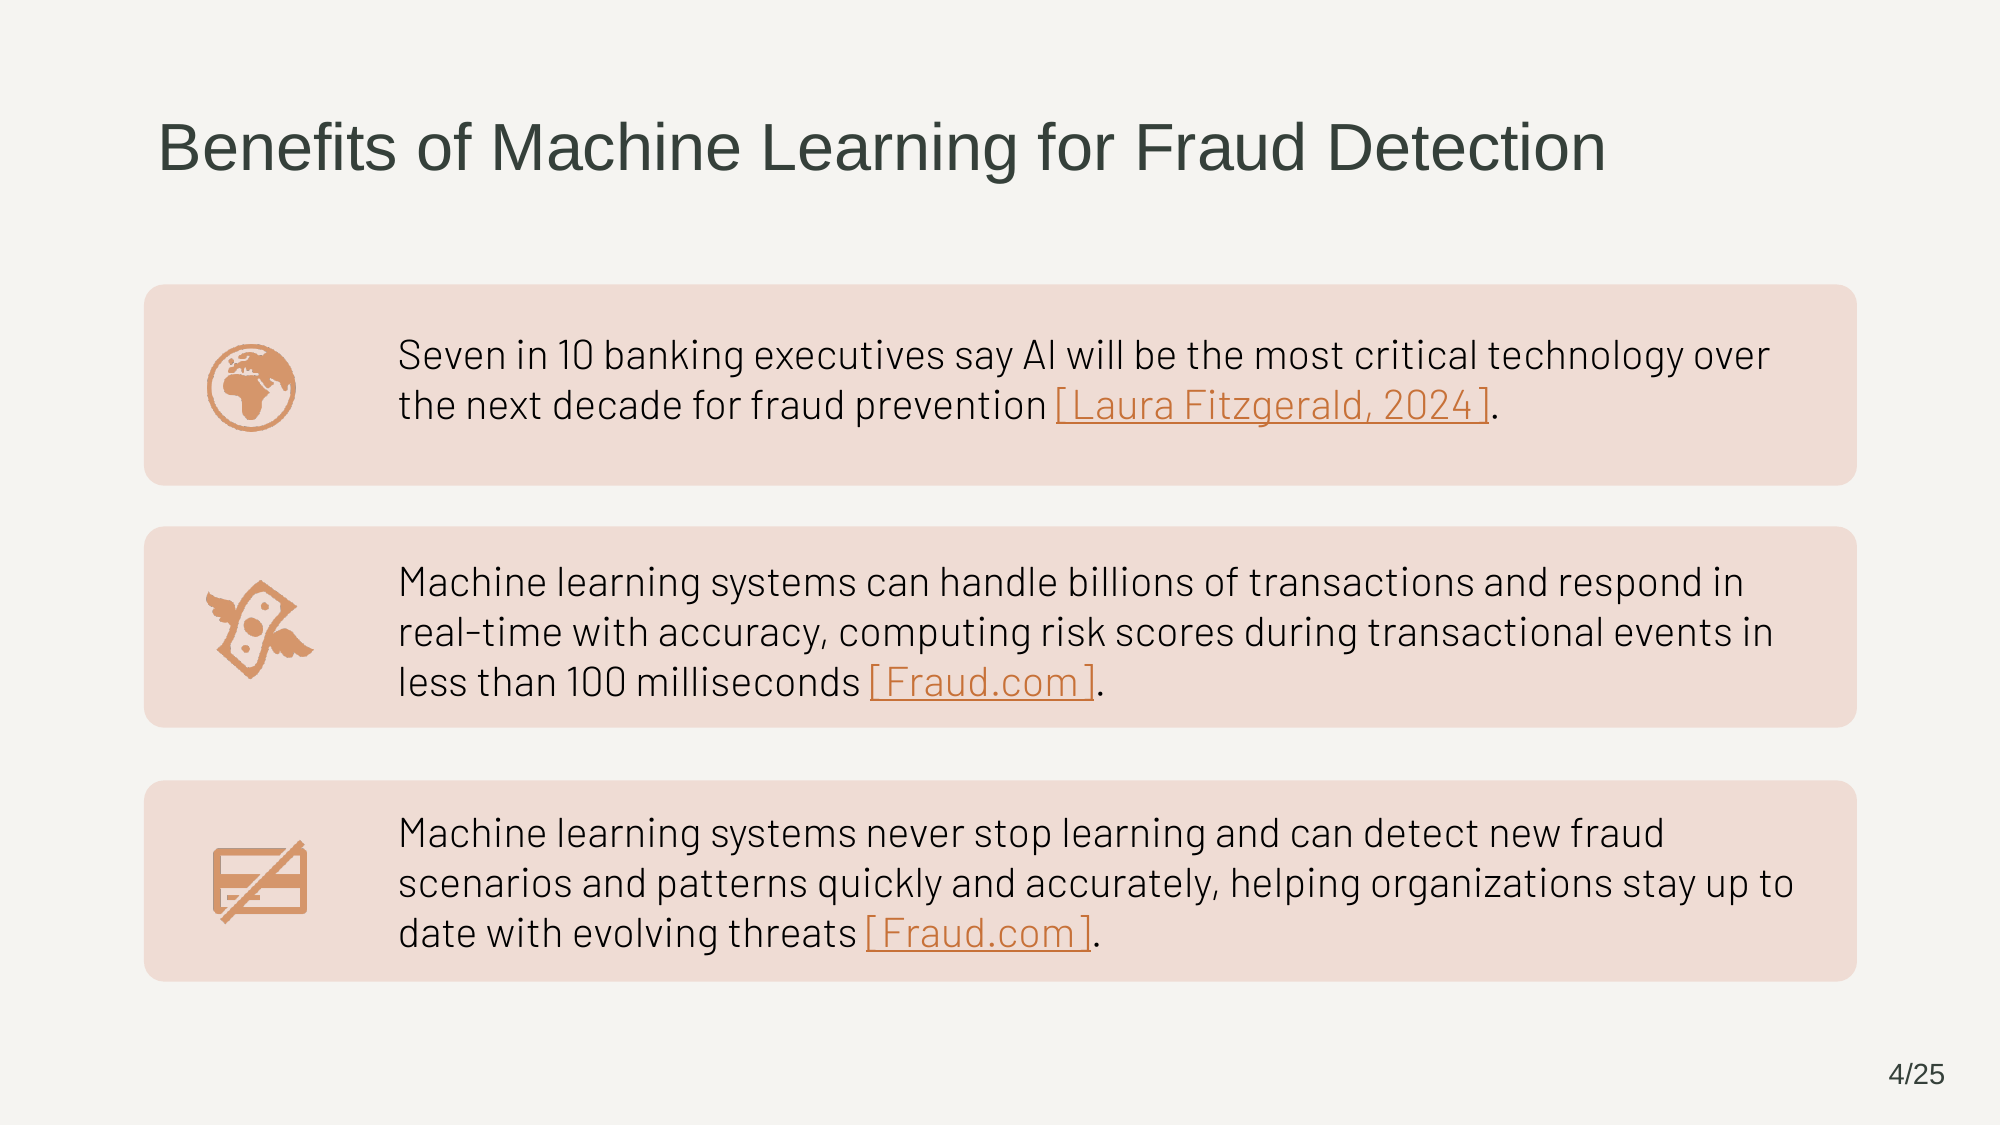

Benefits of Machine Learning for Fraud Detection
Seven in 10 banking executives say AI will be the most critical technology over the next decade for fraud prevention [Laura Fitzgerald, 2024].
Machine learning systems can handle billions of transactions and respond in real-time with accuracy, computing risk scores during transactional events in less than 100 milliseconds [Fraud.com].
Machine learning systems never stop learning and can detect new fraud scenarios and patterns quickly and accurately, helping organizations stay up to date with evolving threats [Fraud.com].
4/25